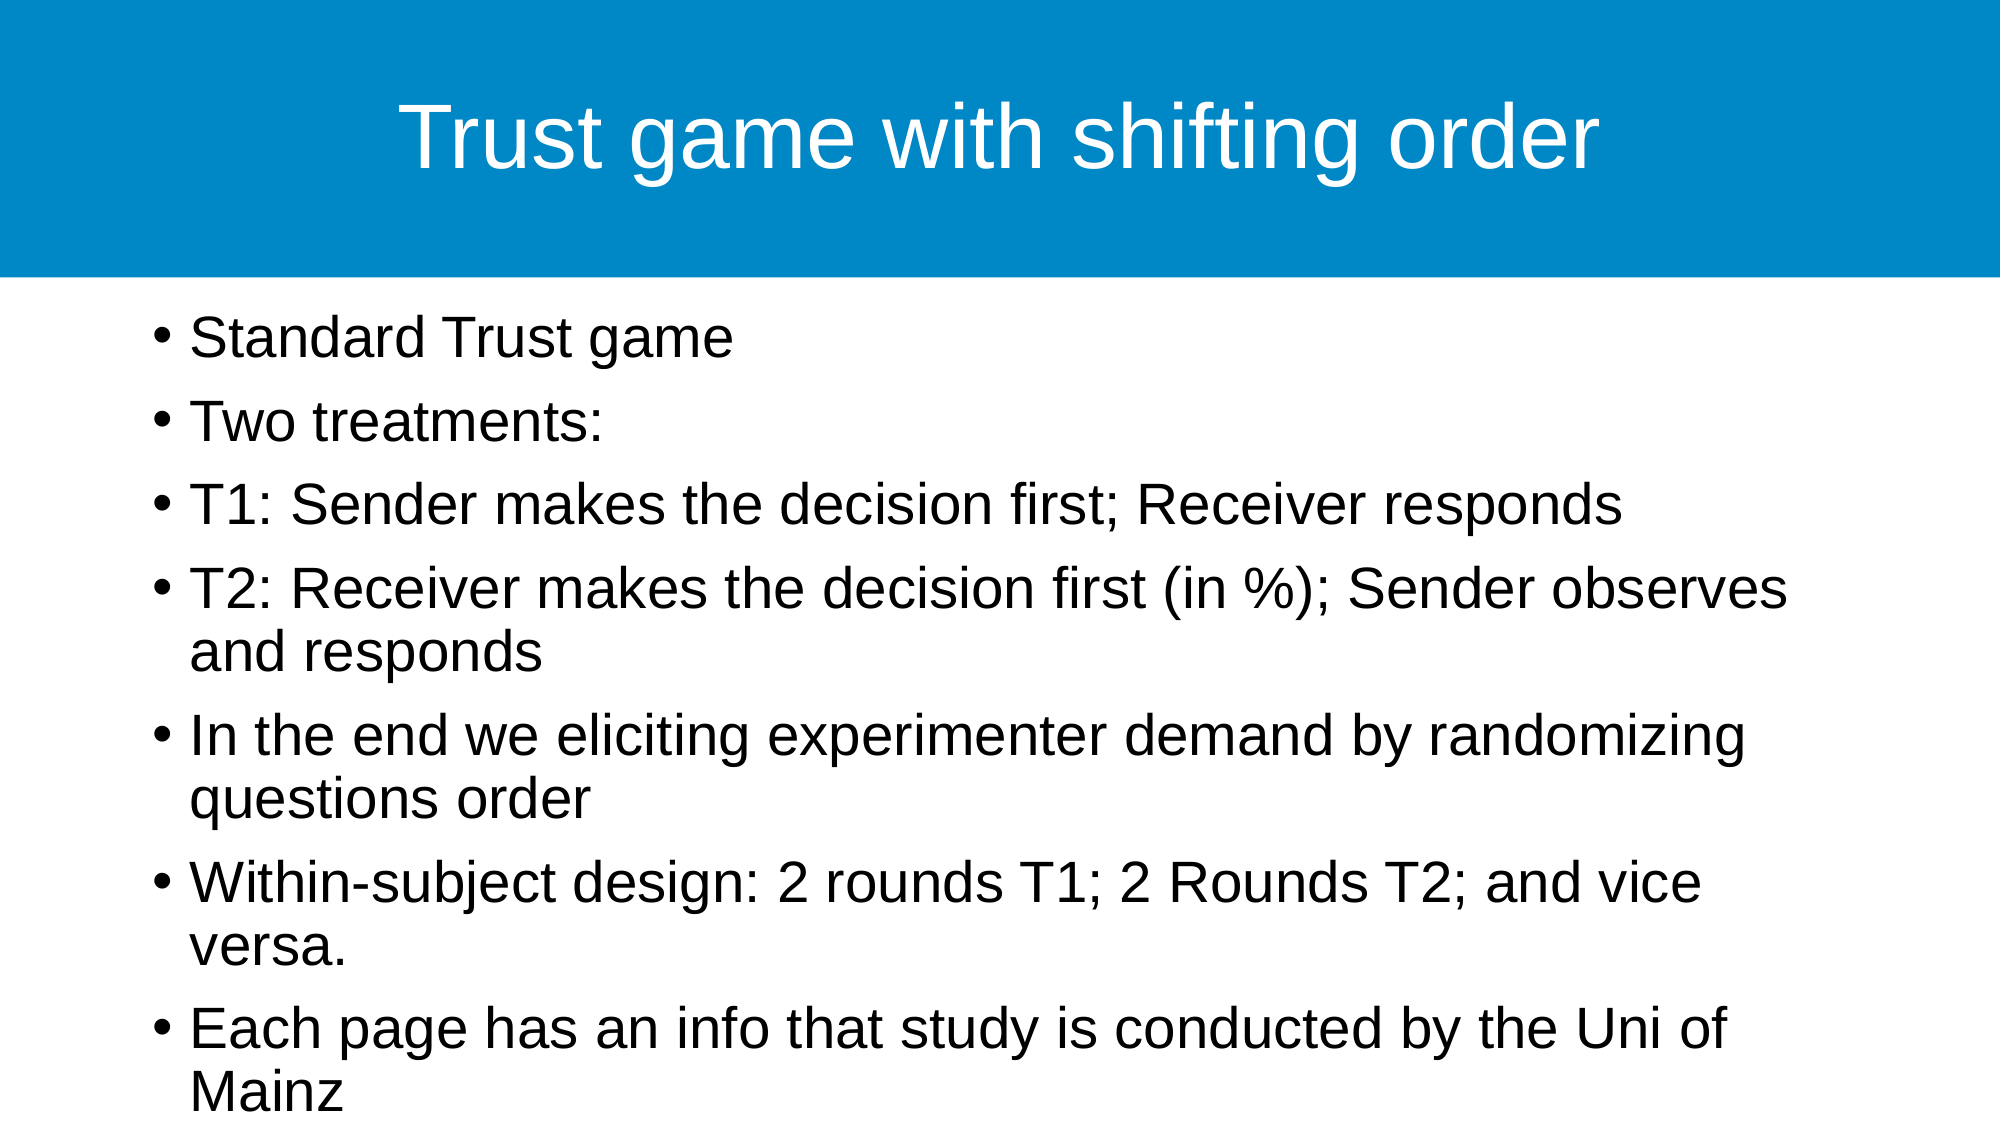

# Trust game with shifting order
Standard Trust game
Two treatments:
T1: Sender makes the decision first; Receiver responds
T2: Receiver makes the decision first (in %); Sender observes and responds
In the end we eliciting experimenter demand by randomizing questions order
Within-subject design: 2 rounds T1; 2 Rounds T2; and vice versa.
Each page has an info that study is conducted by the Uni of Mainz